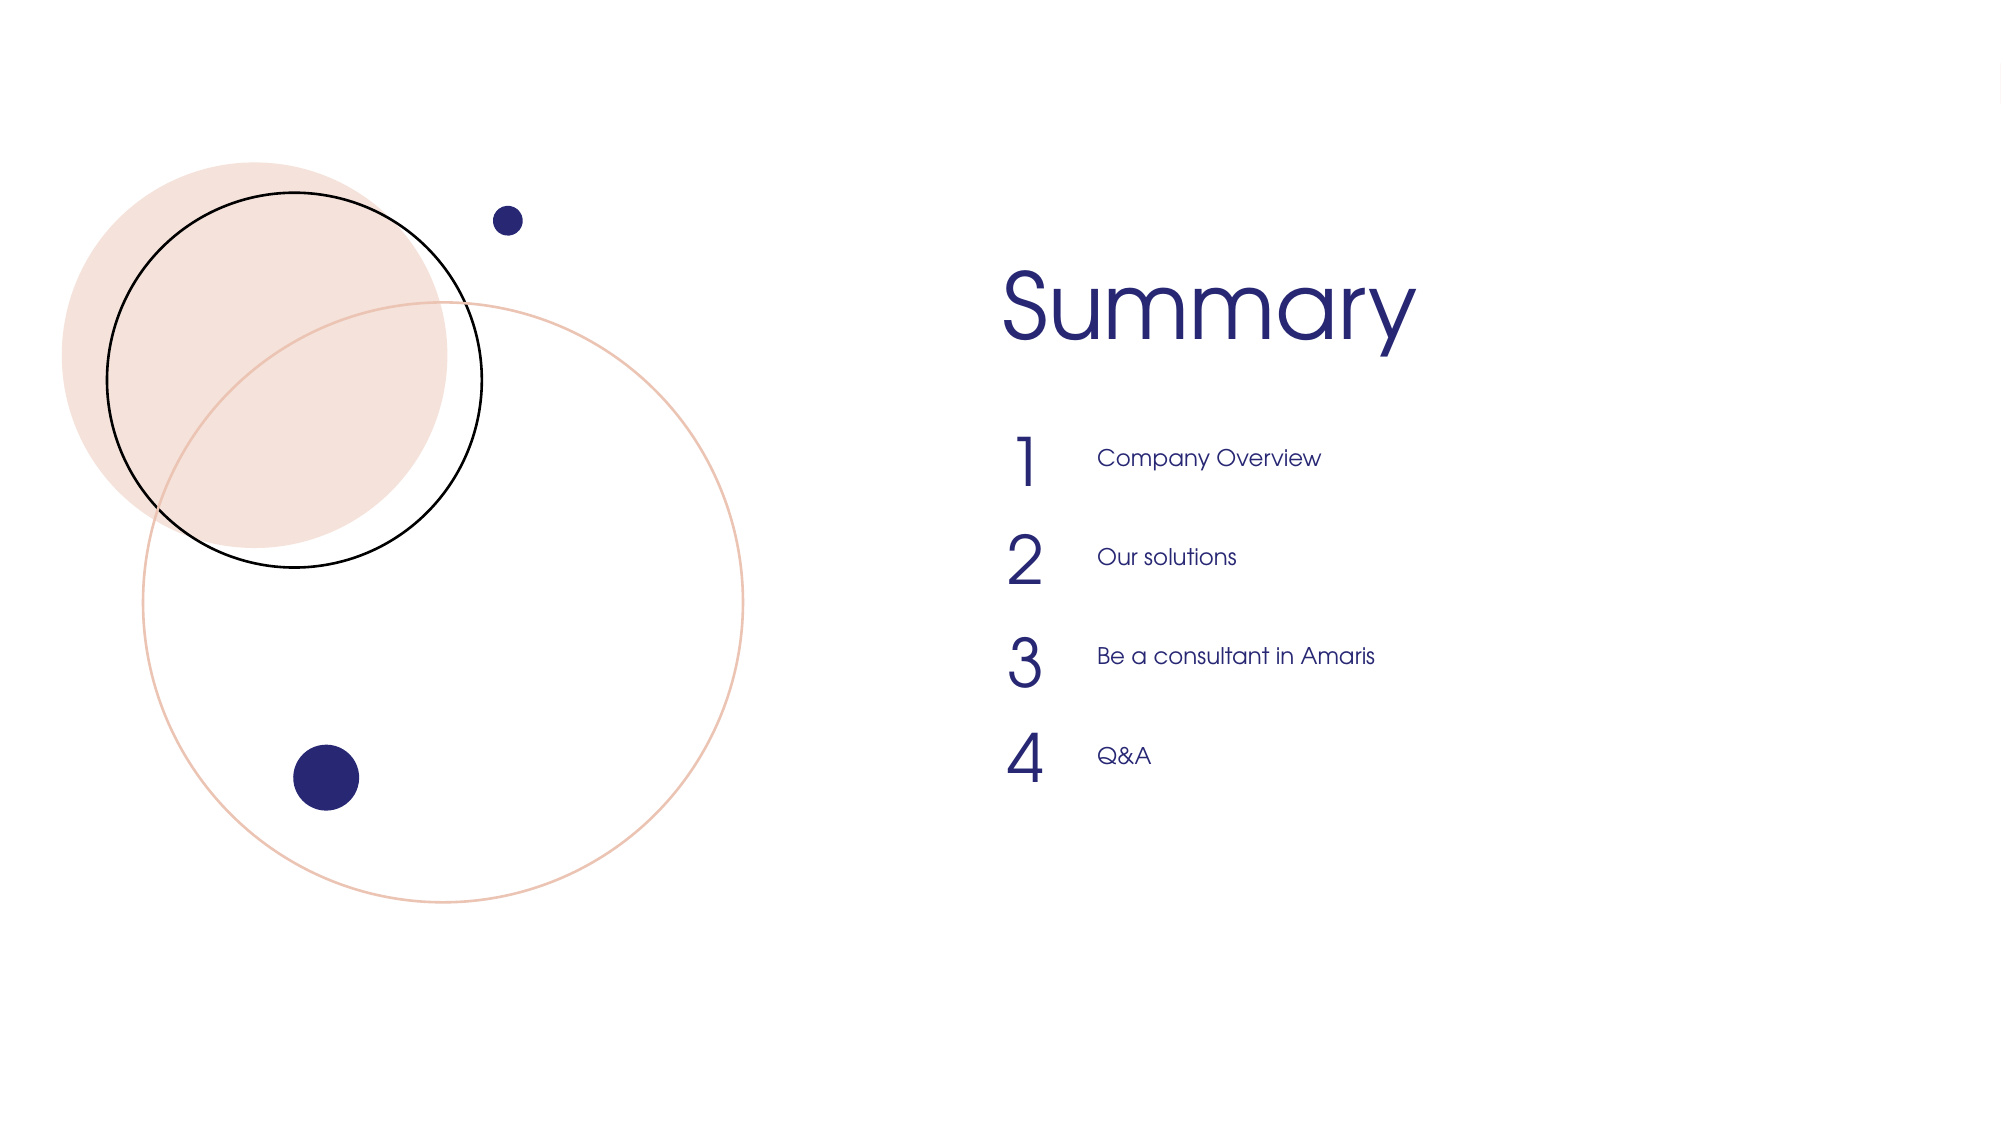

Summary
1
Company Overview
2
Our solutions
3
Be a consultant in Amaris
4
Q&A